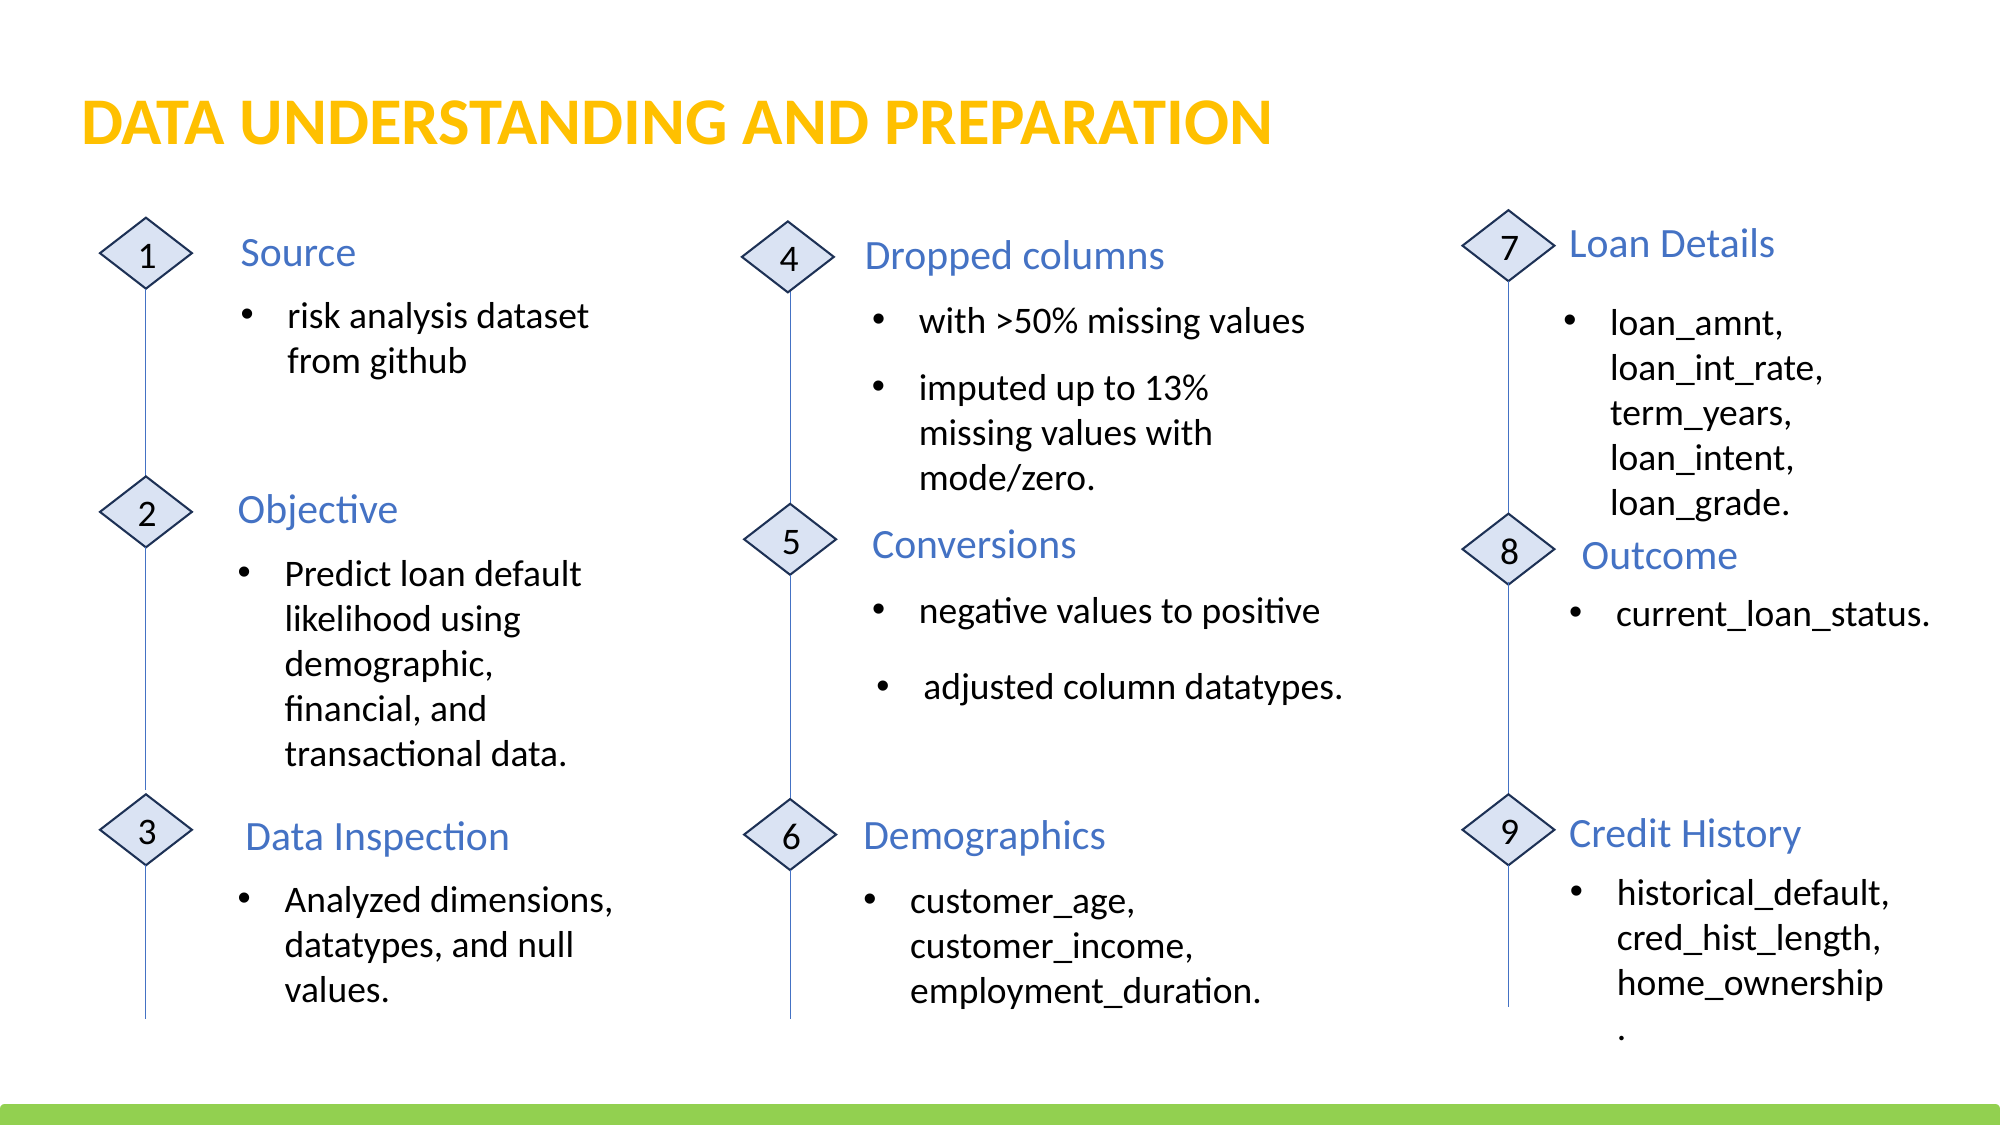

# DATA UNDERSTANDING AND PREPARATION
Loan Details
7
1
Source
Dropped columns
4
risk analysis dataset from github
with >50% missing values
loan_amnt, loan_int_rate, term_years, loan_intent, loan_grade.
imputed up to 13% missing values with mode/zero.
Objective

2
5
Conversions
8
Outcome
Predict loan default likelihood using demographic, financial, and transactional data.
negative values to positive
current_loan_status.
adjusted column datatypes.
9
3
Credit History
6
Demographics
Data Inspection
historical_default, cred_hist_length, home_ownership.
Analyzed dimensions, datatypes, and null values.
customer_age, customer_income, employment_duration.